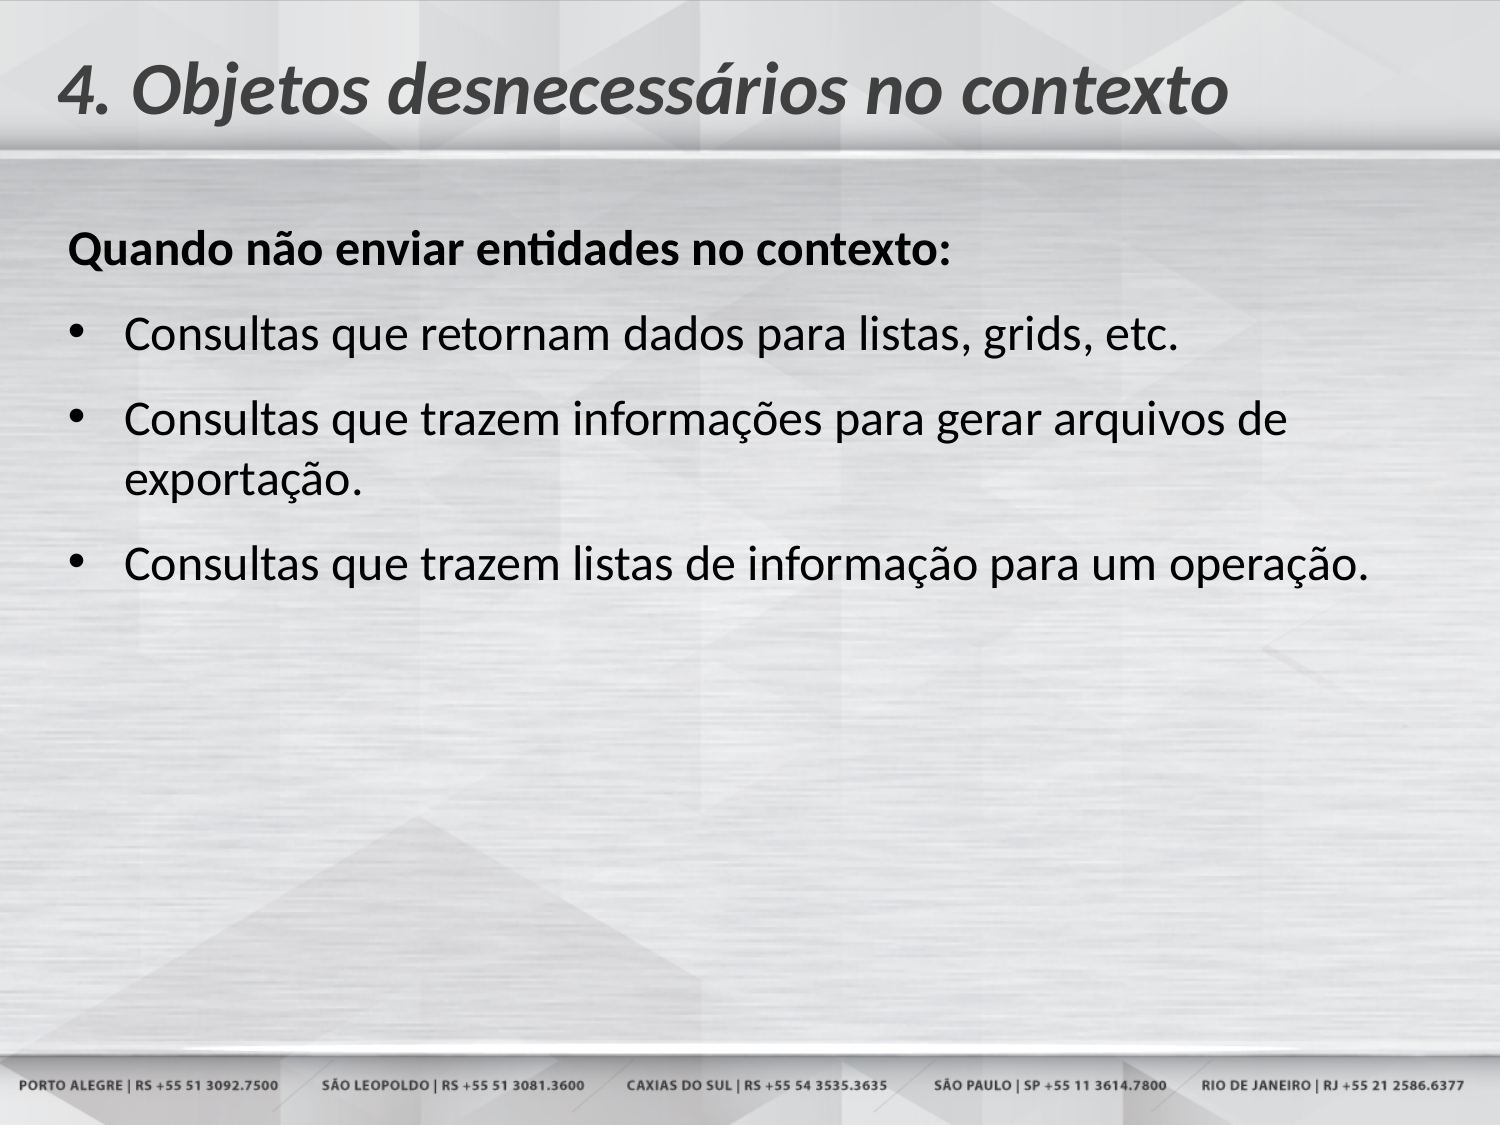

# 4. Objetos desnecessários no contexto
Quando não enviar entidades no contexto:
Consultas que retornam dados para listas, grids, etc.
Consultas que trazem informações para gerar arquivos de exportação.
Consultas que trazem listas de informação para um operação.